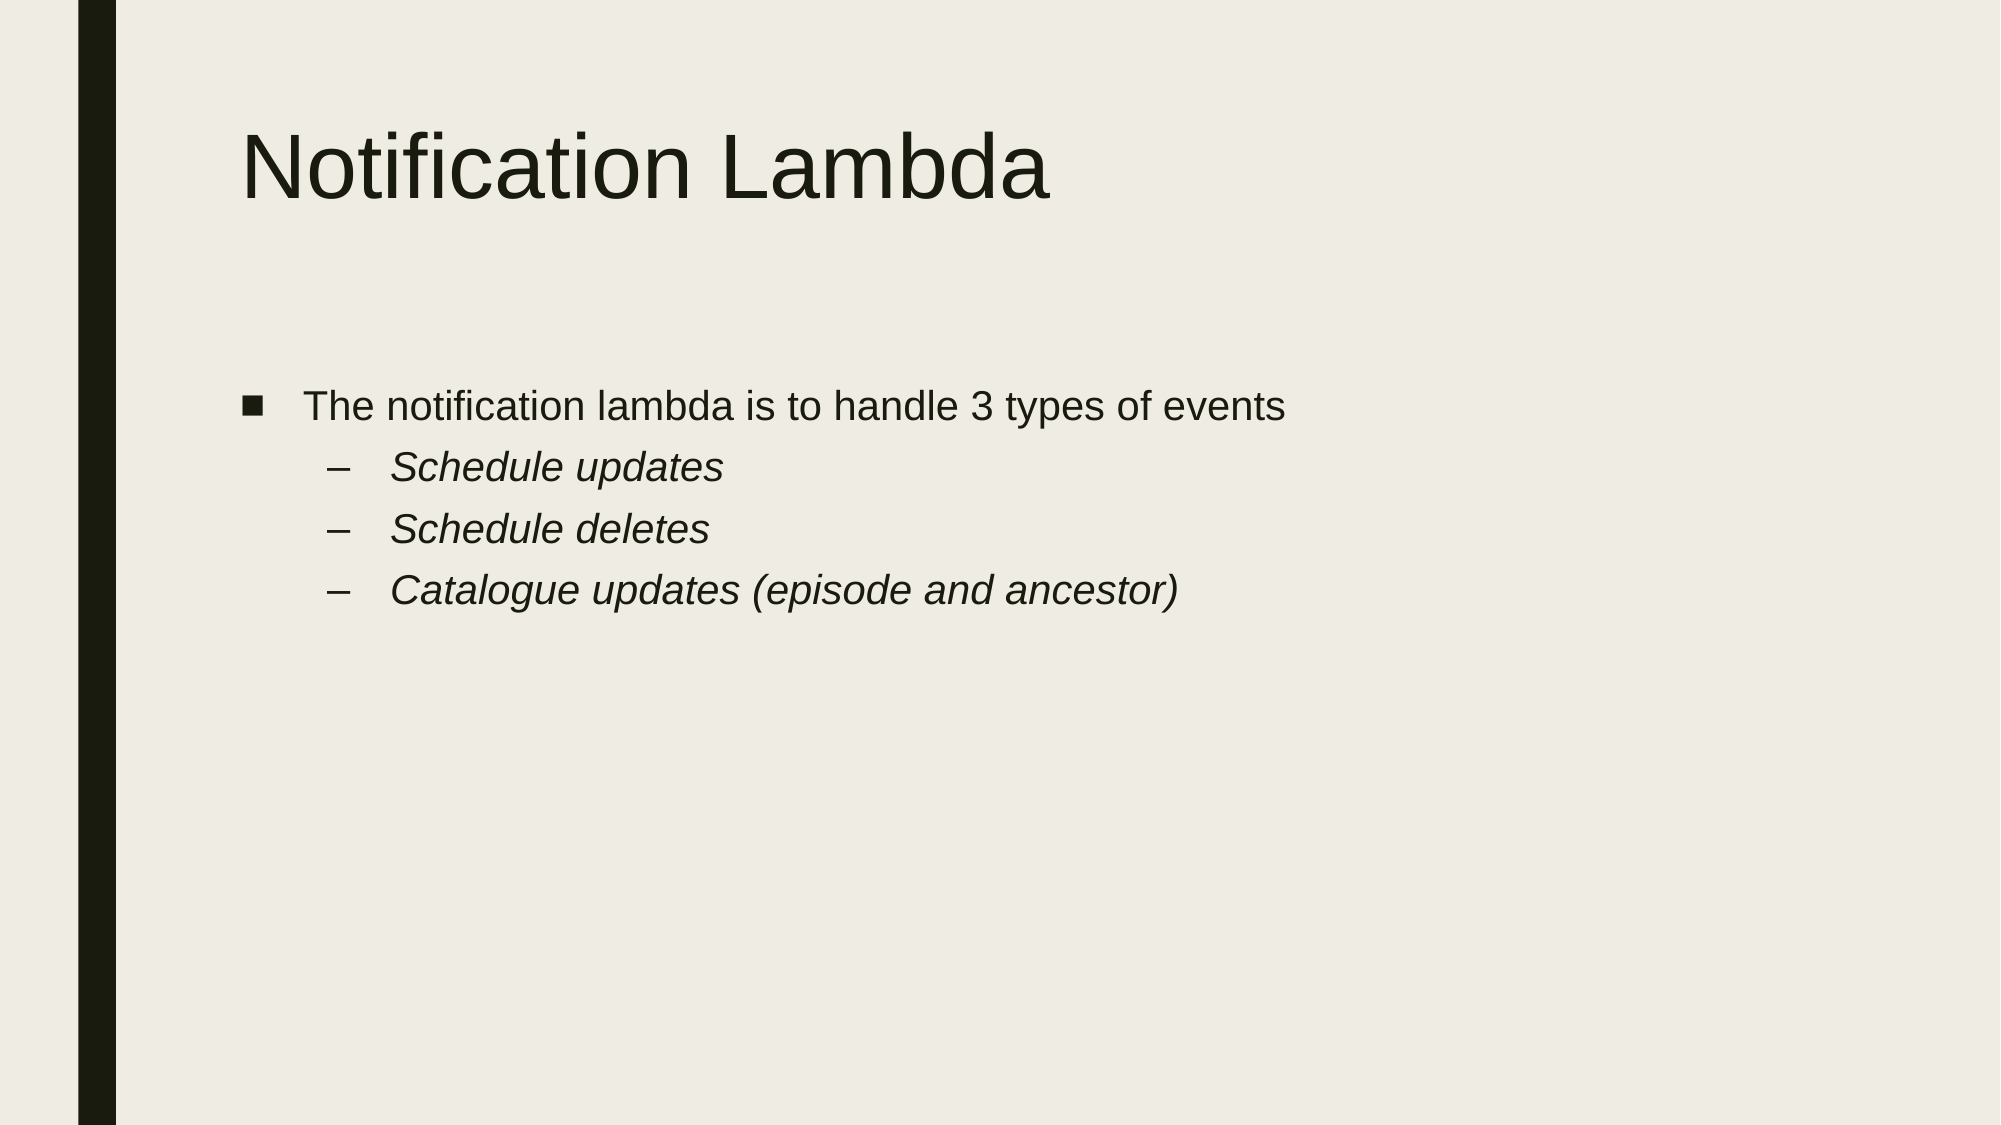

# Notification Lambda
The notification lambda is to handle 3 types of events
Schedule updates
Schedule deletes
Catalogue updates (episode and ancestor)